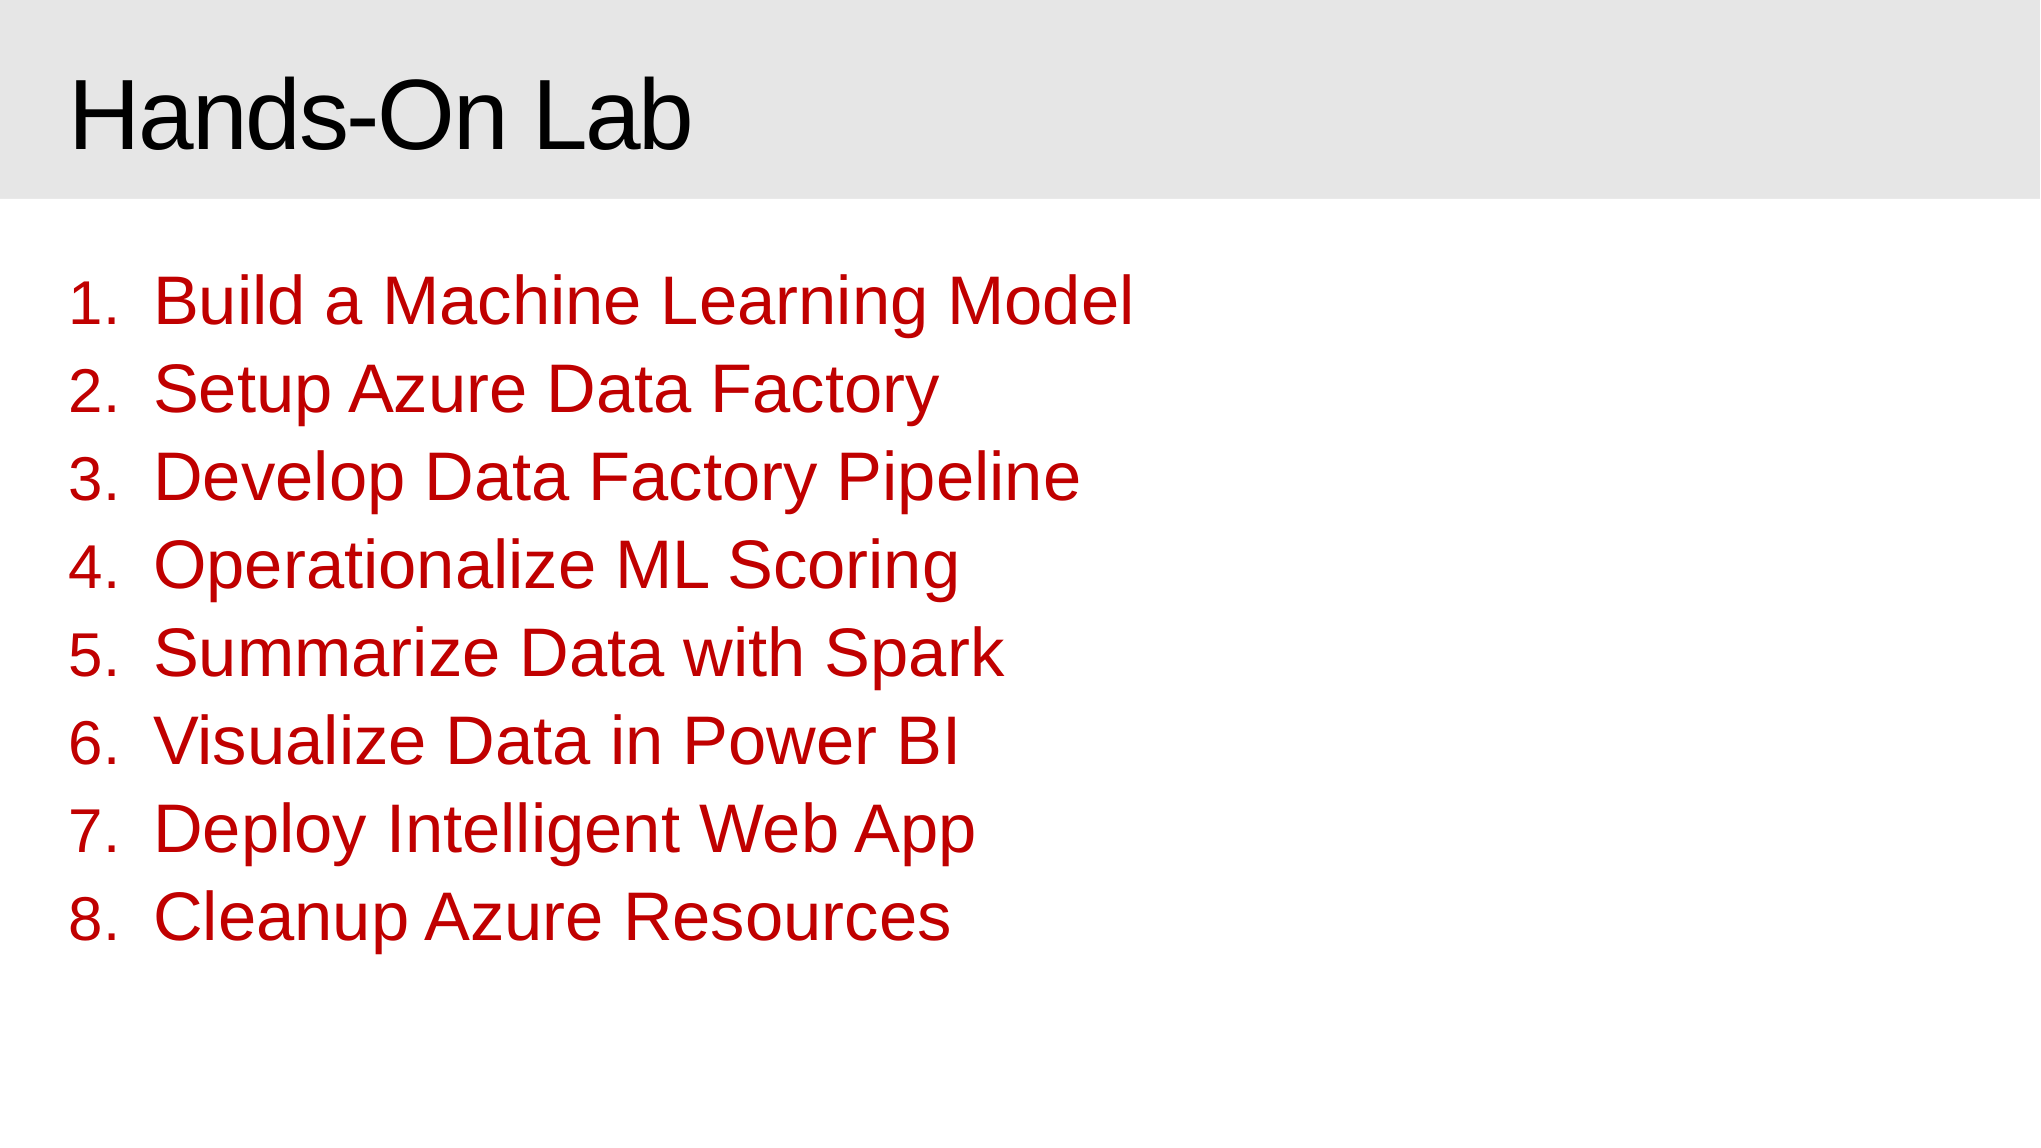

# Hands-On Lab
Build a Machine Learning Model
Setup Azure Data Factory
Develop Data Factory Pipeline
Operationalize ML Scoring
Summarize Data with Spark
Visualize Data in Power BI
Deploy Intelligent Web App
Cleanup Azure Resources